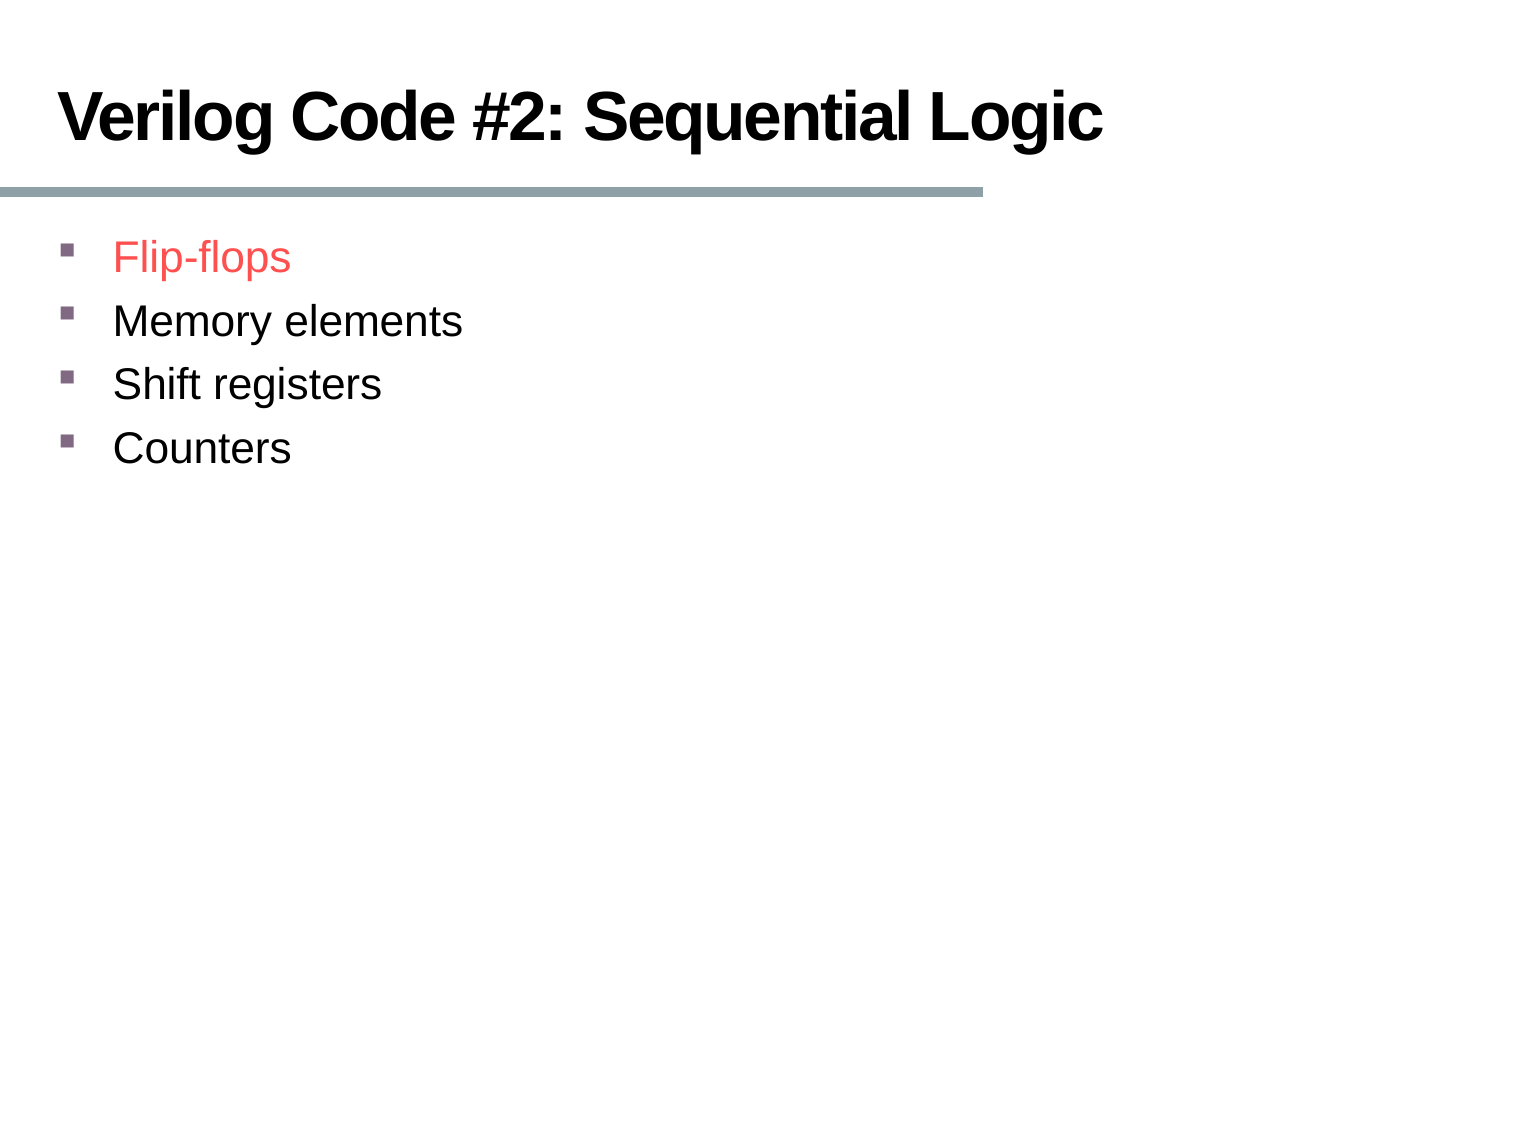

# Verilog Code #2: Sequential Logic
Flip-flops
Memory elements
Shift registers
Counters